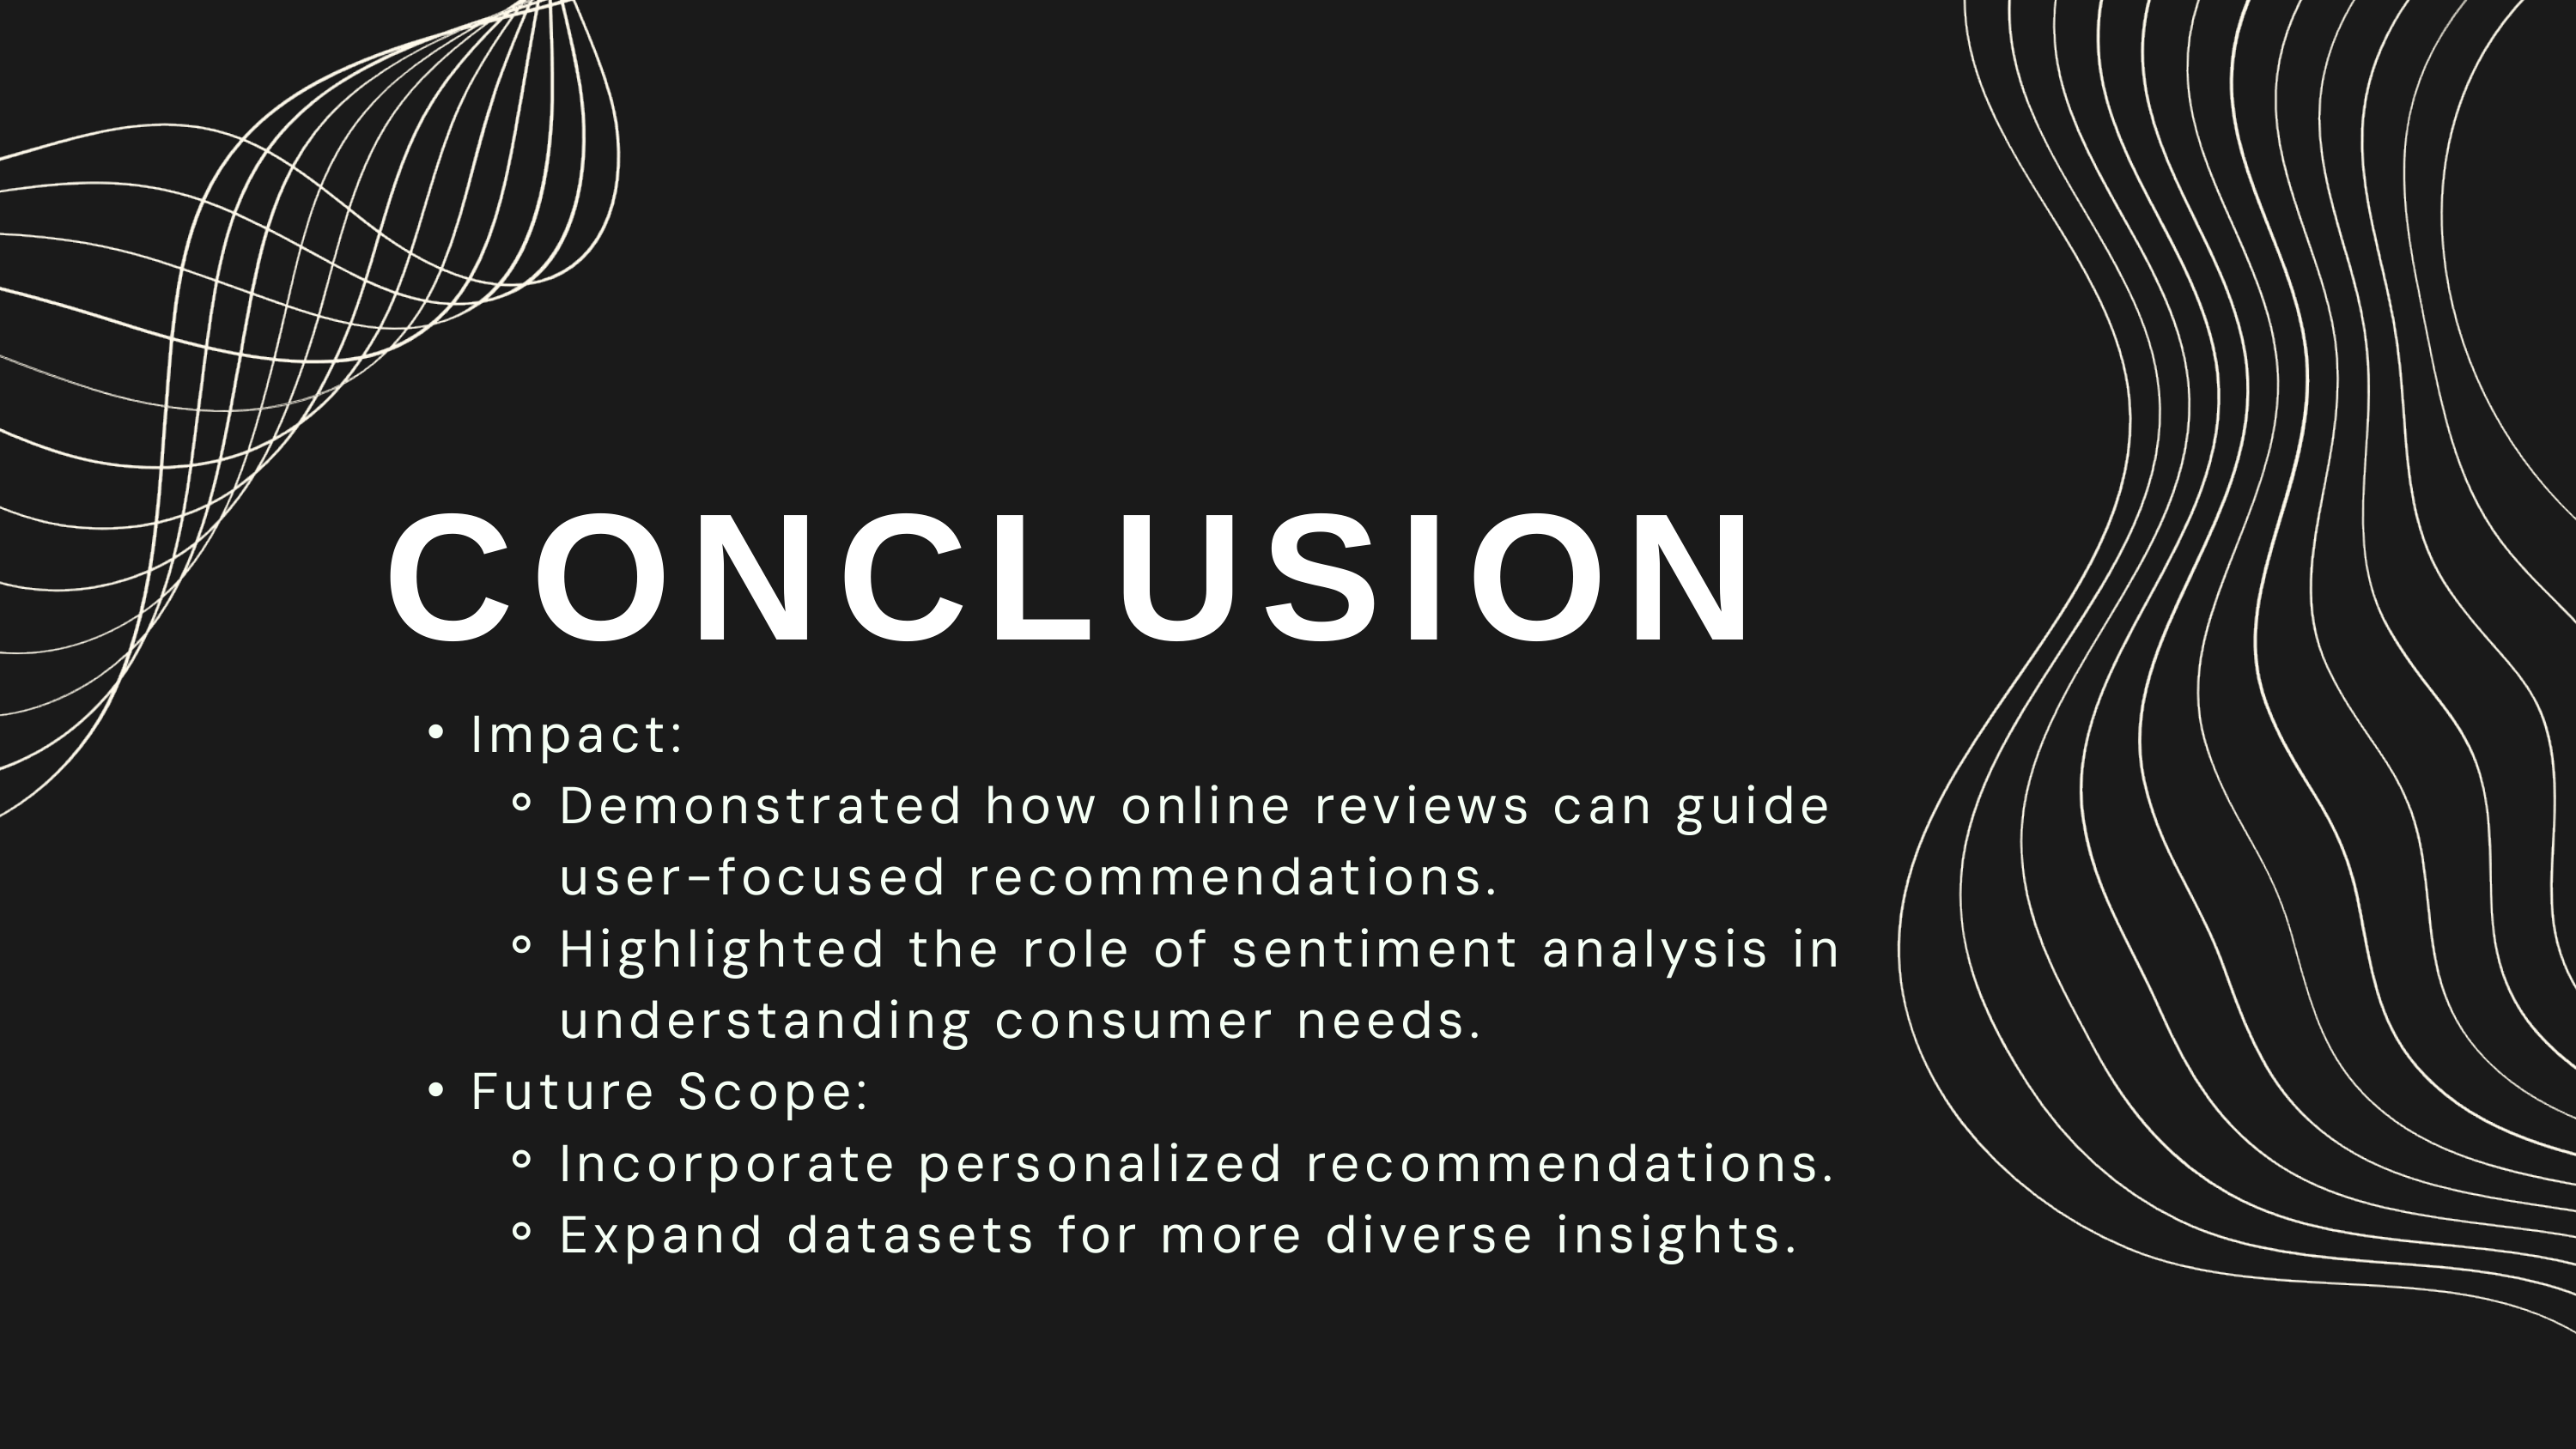

CONCLUSION
Impact:
Demonstrated how online reviews can guide user-focused recommendations.
Highlighted the role of sentiment analysis in understanding consumer needs.
Future Scope:
Incorporate personalized recommendations.
Expand datasets for more diverse insights.